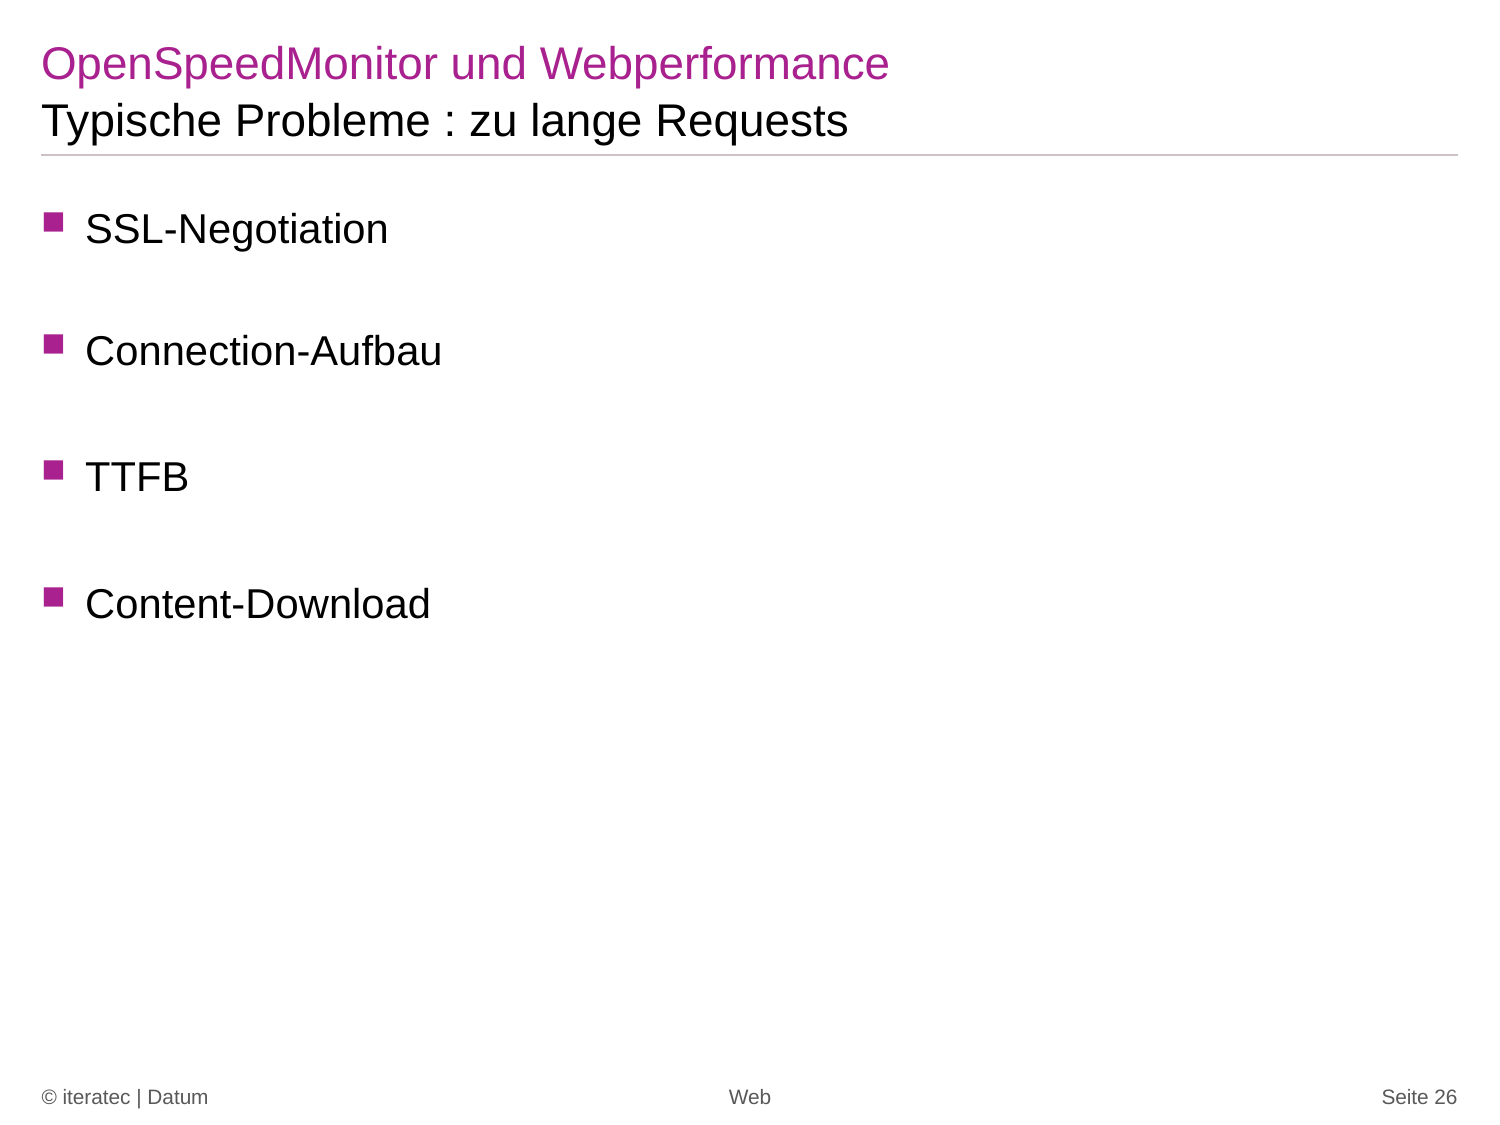

# OpenSpeedMonitor und Webperformance
Typische Probleme : zu lange Requests

SSL-Negotiation
Connection-Aufbau
TTFB
Content-Download

© iteratec | Datum
Web
Seite 26